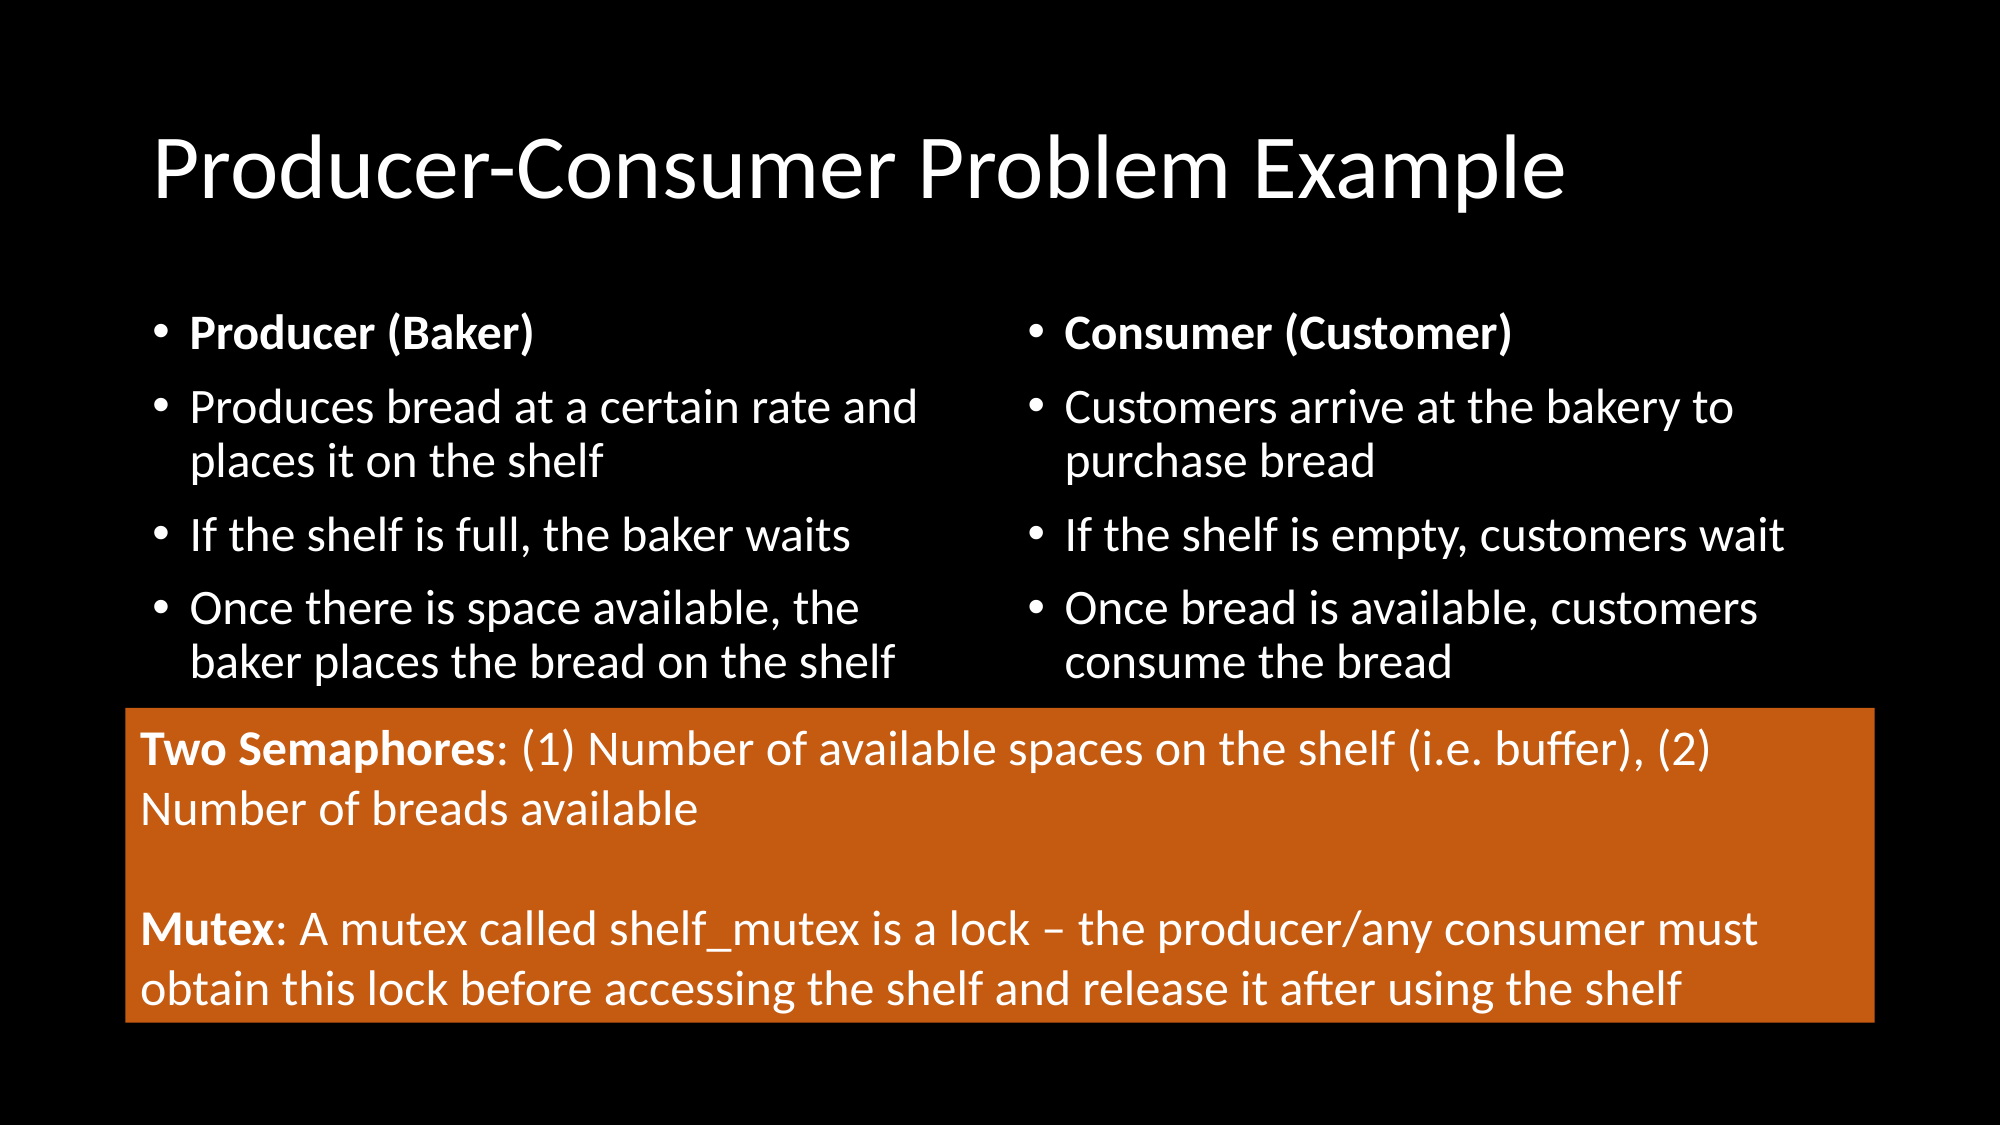

# Producer-Consumer Problem Example
Producer (Baker)
Produces bread at a certain rate and places it on the shelf
If the shelf is full, the baker waits
Once there is space available, the baker places the bread on the shelf
Consumer (Customer)
Customers arrive at the bakery to purchase bread
If the shelf is empty, customers wait
Once bread is available, customers consume the bread
Two Semaphores: (1) Number of available spaces on the shelf (i.e. buffer), (2) Number of breads available

Mutex: A mutex called shelf_mutex is a lock – the producer/any consumer must obtain this lock before accessing the shelf and release it after using the shelf